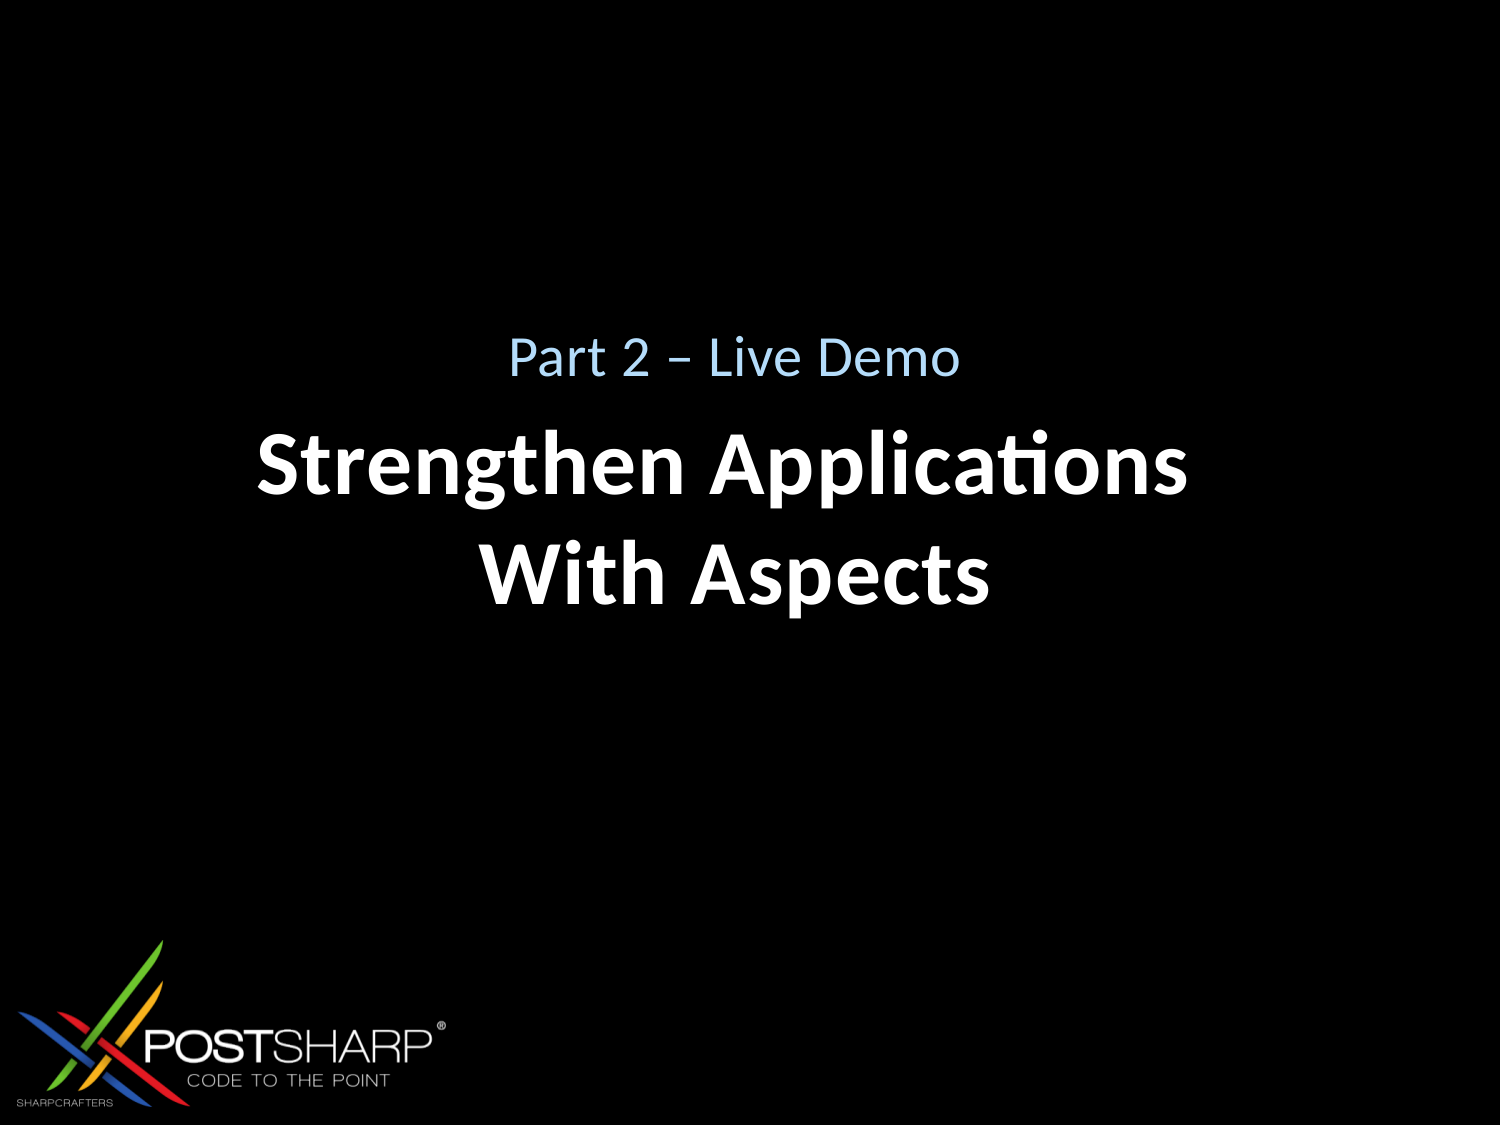

Part 2 – Live Demo
# Strengthen Applications With Aspects